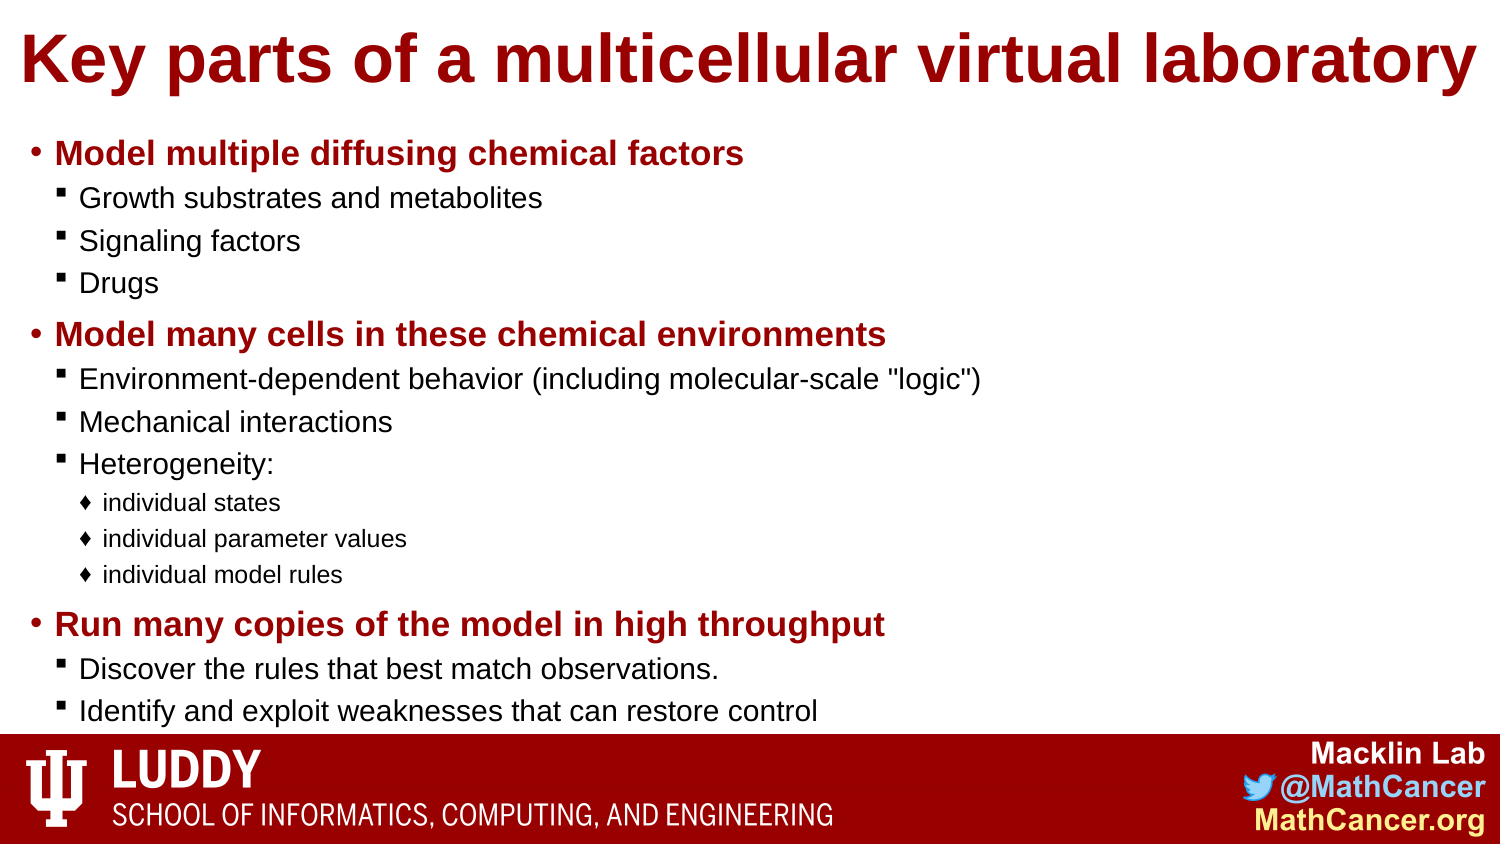

# Key parts of a multicellular virtual laboratory
Model multiple diffusing chemical factors
Growth substrates and metabolites
Signaling factors
Drugs
Model many cells in these chemical environments
Environment-dependent behavior (including molecular-scale "logic")
Mechanical interactions
Heterogeneity:
individual states
individual parameter values
individual model rules
Run many copies of the model in high throughput
Discover the rules that best match observations.
Identify and exploit weaknesses that can restore control